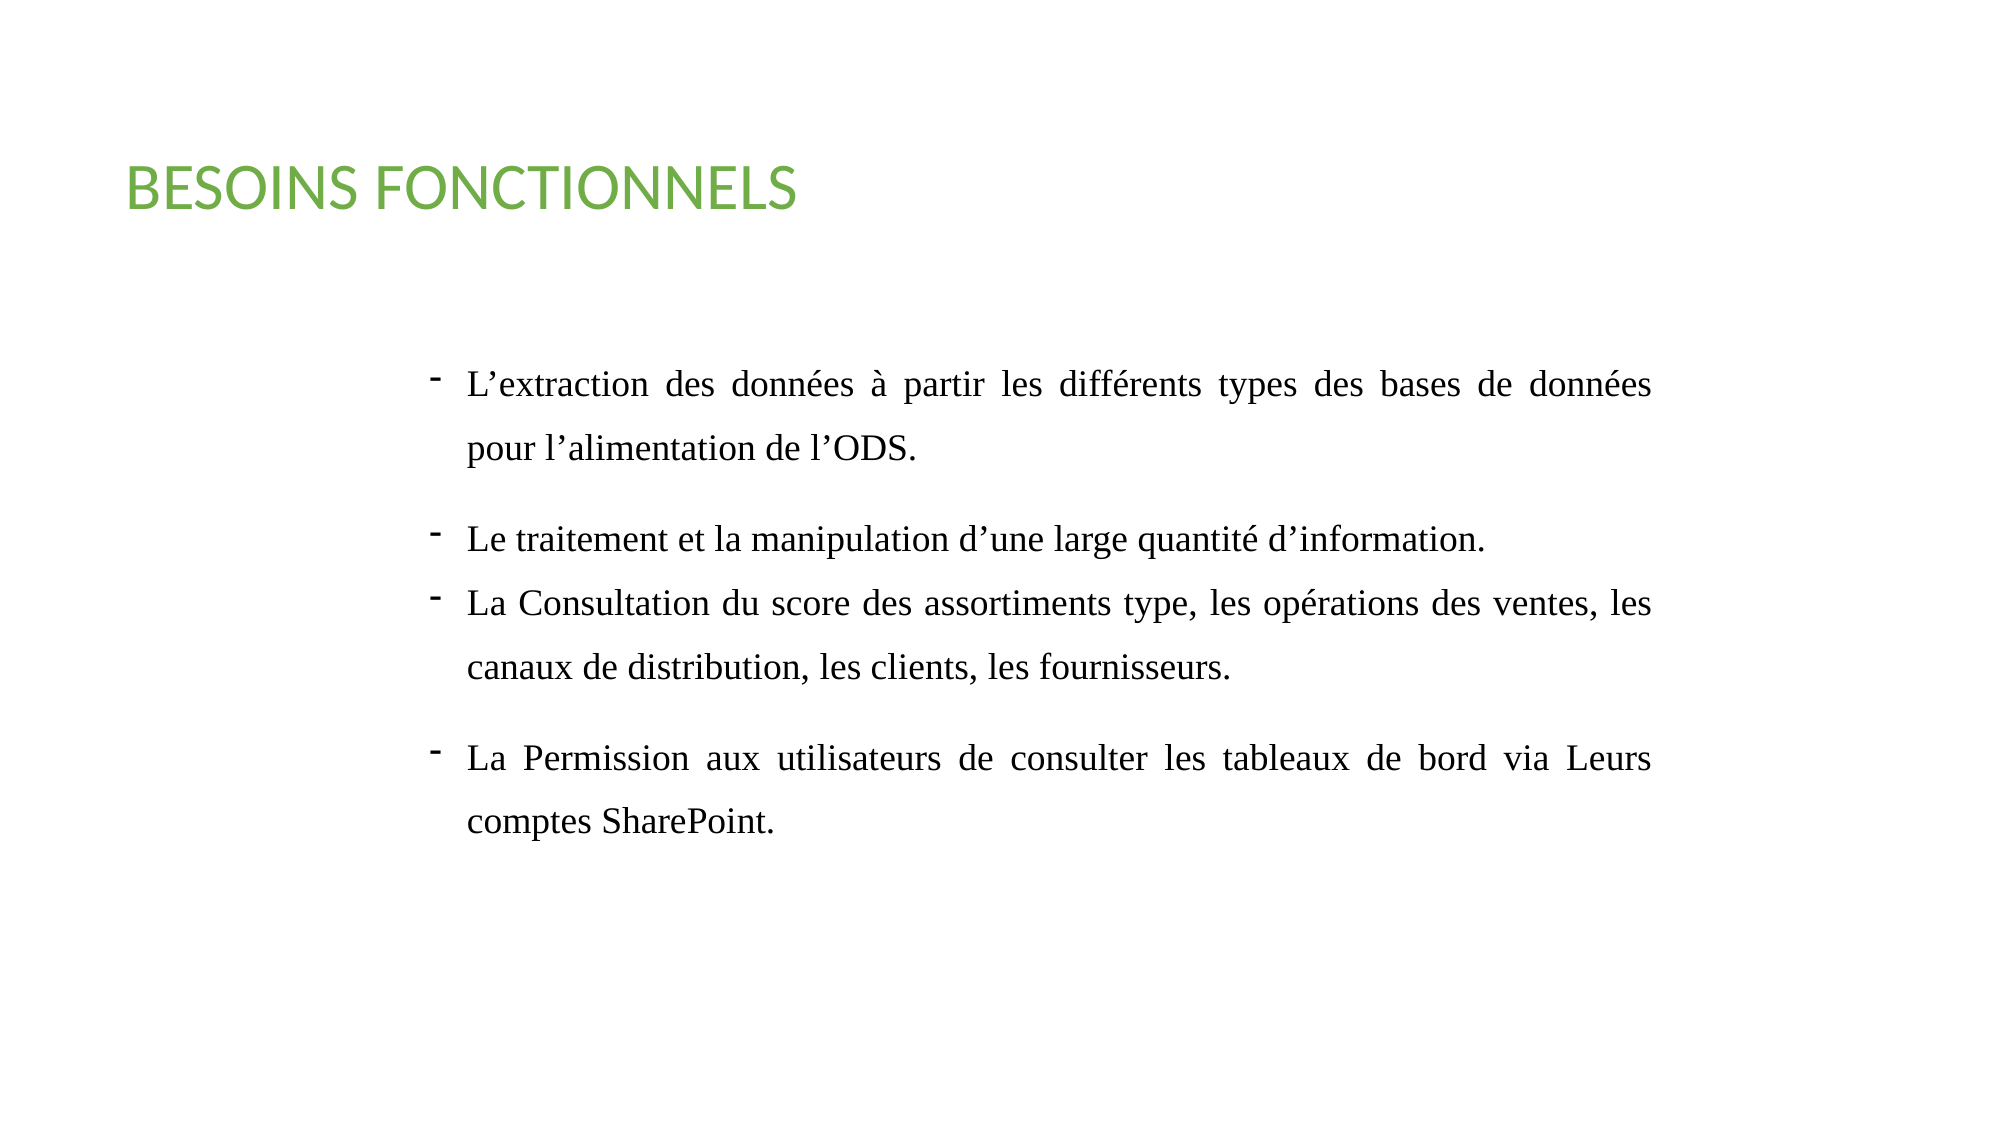

BESOINS FONCTIONNELS
L’extraction des données à partir les différents types des bases de données pour l’alimentation de l’ODS.
Le traitement et la manipulation d’une large quantité d’information.
La Consultation du score des assortiments type, les opérations des ventes, les canaux de distribution, les clients, les fournisseurs.
La Permission aux utilisateurs de consulter les tableaux de bord via Leurs comptes SharePoint.